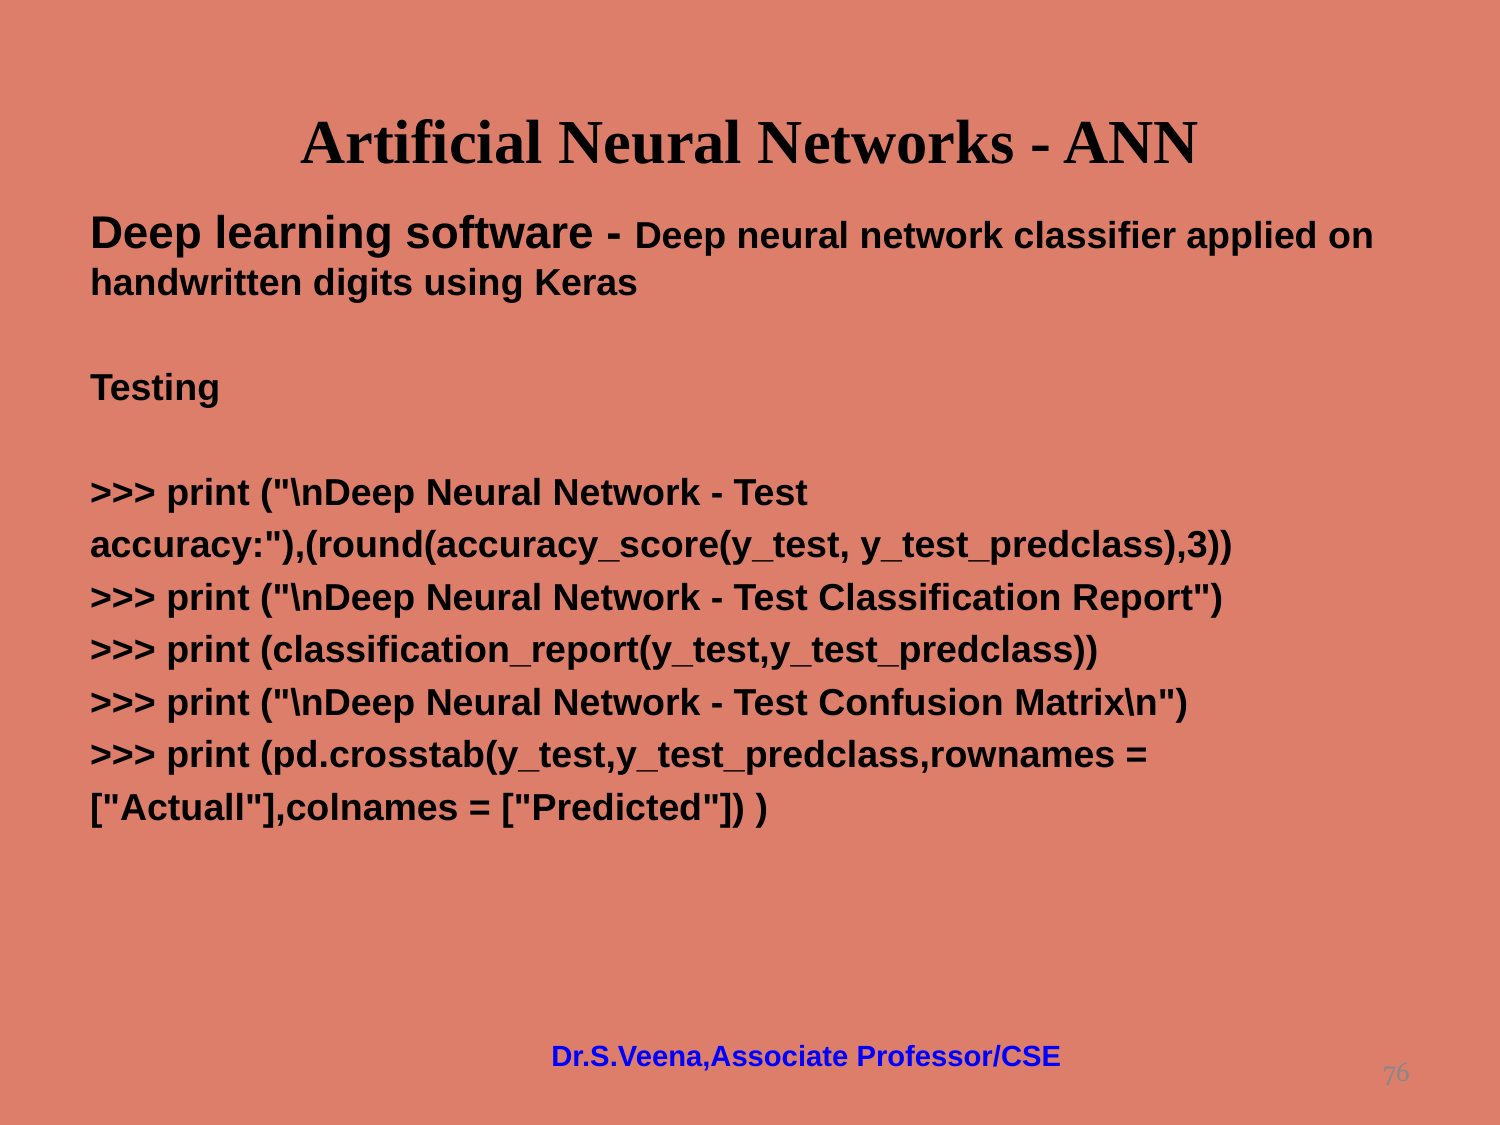

# Artificial Neural Networks - ANN
Deep learning software - Deep neural network classifier applied on handwritten digits using Keras

Testing

>>> print ("\nDeep Neural Network - Test
accuracy:"),(round(accuracy_score(y_test, y_test_predclass),3))
>>> print ("\nDeep Neural Network - Test Classification Report")
>>> print (classification_report(y_test,y_test_predclass))
>>> print ("\nDeep Neural Network - Test Confusion Matrix\n")
>>> print (pd.crosstab(y_test,y_test_predclass,rownames =
["Actuall"],colnames = ["Predicted"]) )

Dr.S.Veena,Associate Professor/CSE

76